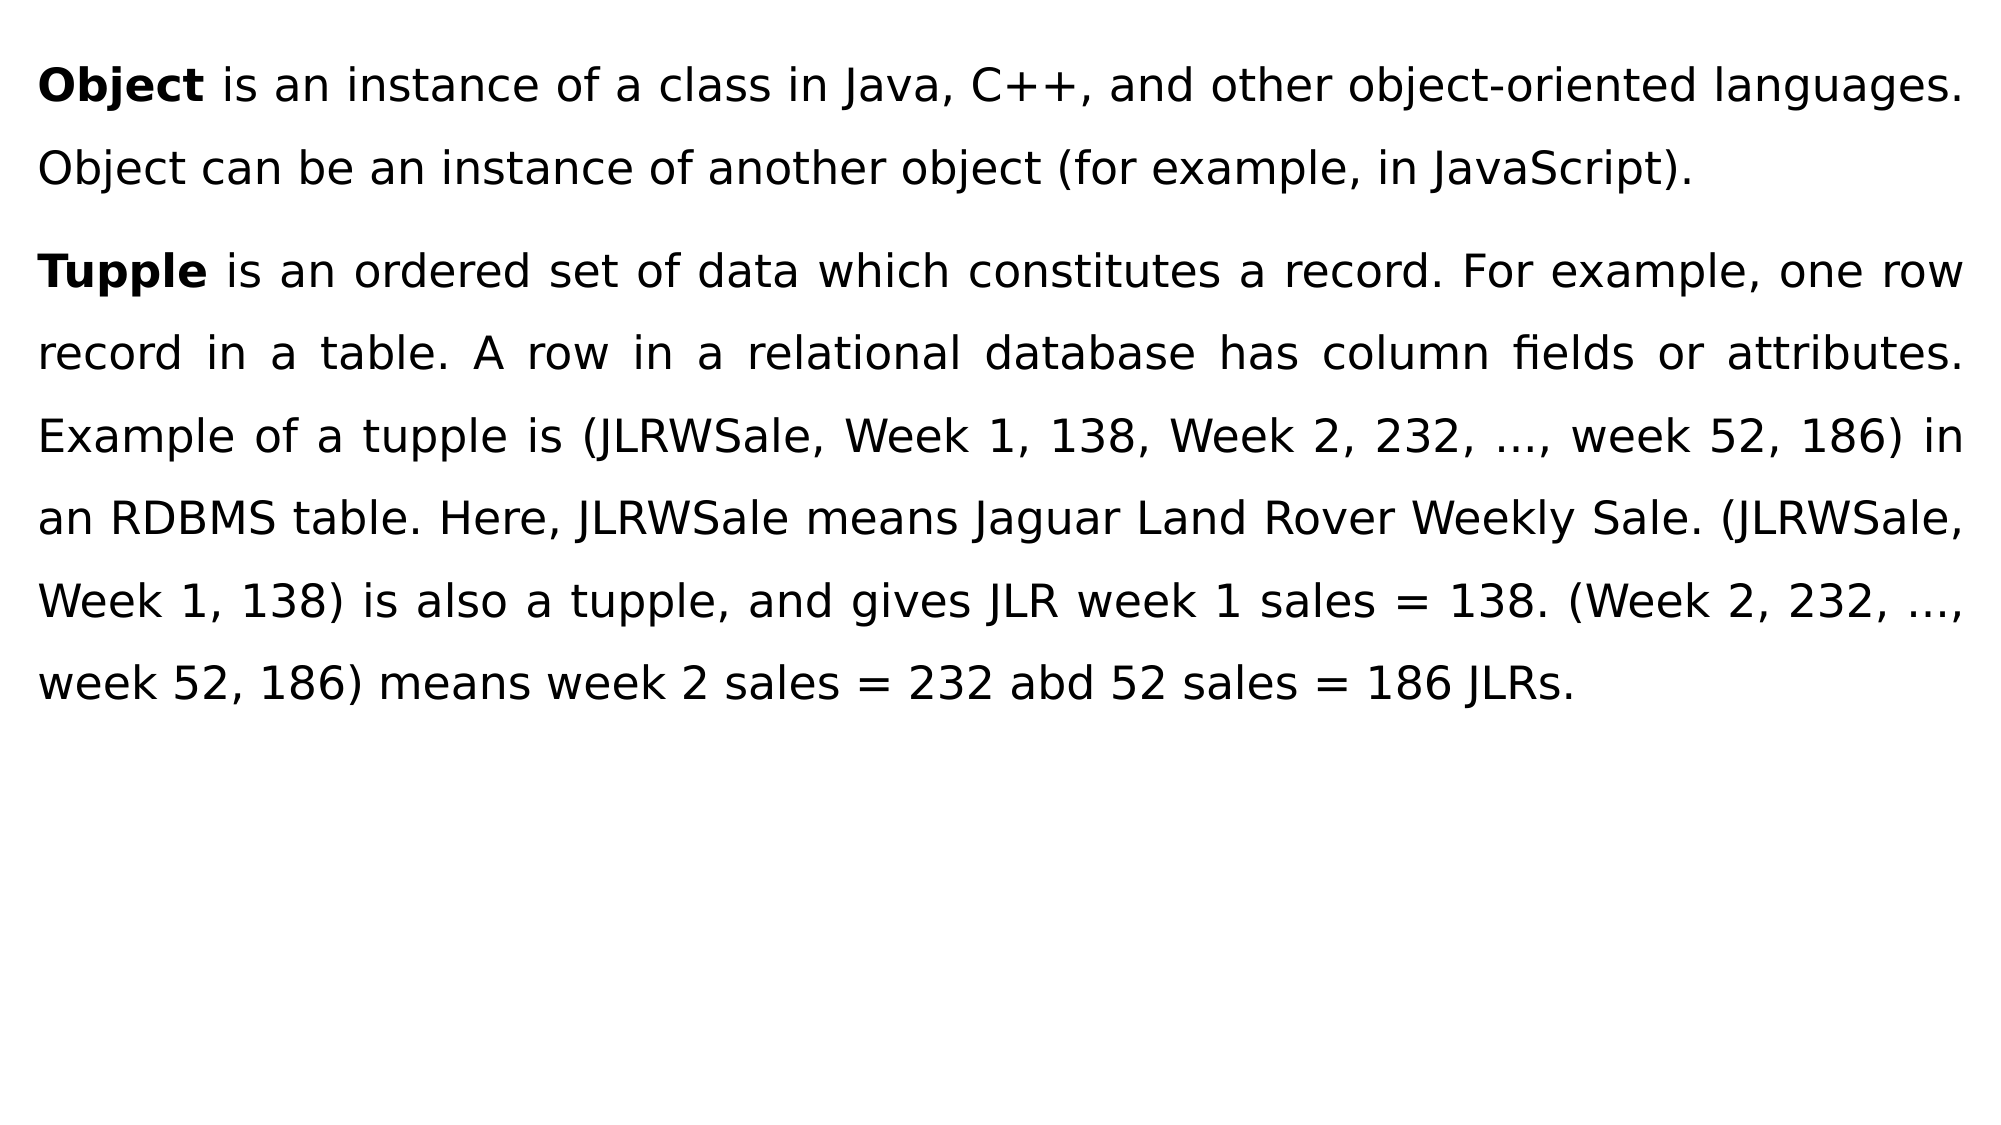

Object is an instance of a class in Java, C++, and other object-oriented languages. Object can be an instance of another object (for example, in JavaScript).
Tupple is an ordered set of data which constitutes a record. For example, one row record in a table. A row in a relational database has column fields or attributes. Example of a tupple is (JLRWSale, Week 1, 138, Week 2, 232, ..., week 52, 186) in an RDBMS table. Here, JLRWSale means Jaguar Land Rover Weekly Sale. (JLRWSale, Week 1, 138) is also a tupple, and gives JLR week 1 sales = 138. (Week 2, 232, ..., week 52, 186) means week 2 sales = 232 abd 52 sales = 186 JLRs.